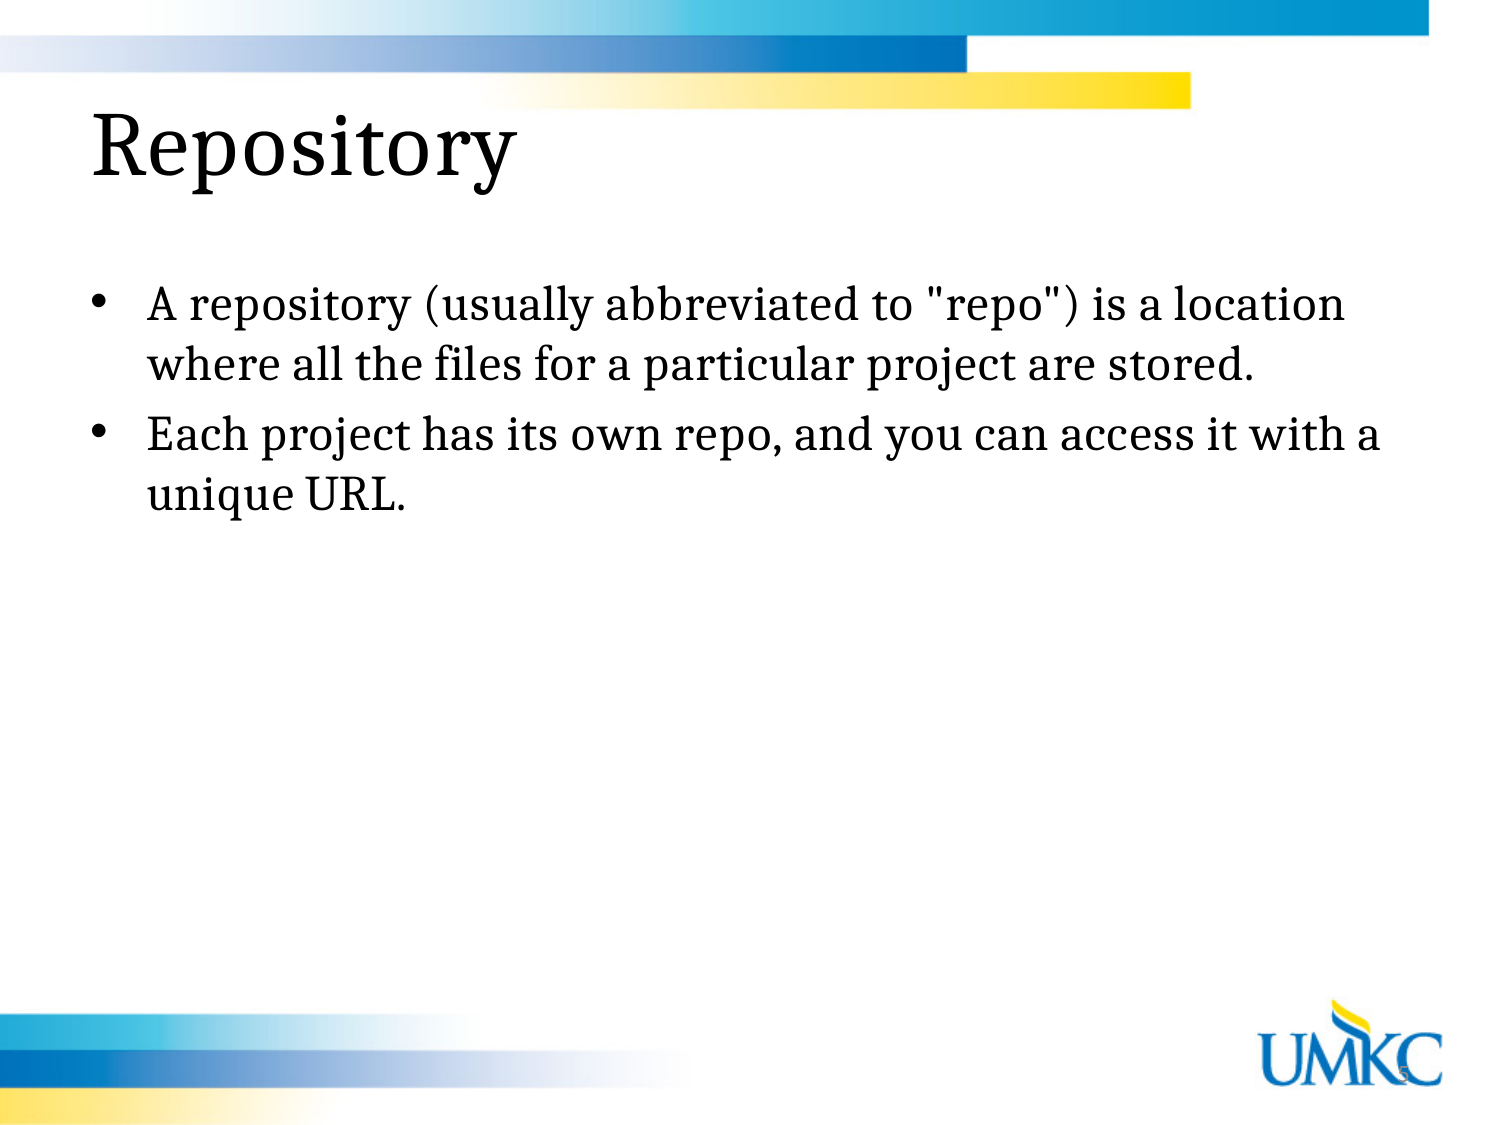

# Repository
A repository (usually abbreviated to "repo") is a location where all the files for a particular project are stored.
Each project has its own repo, and you can access it with a unique URL.
5